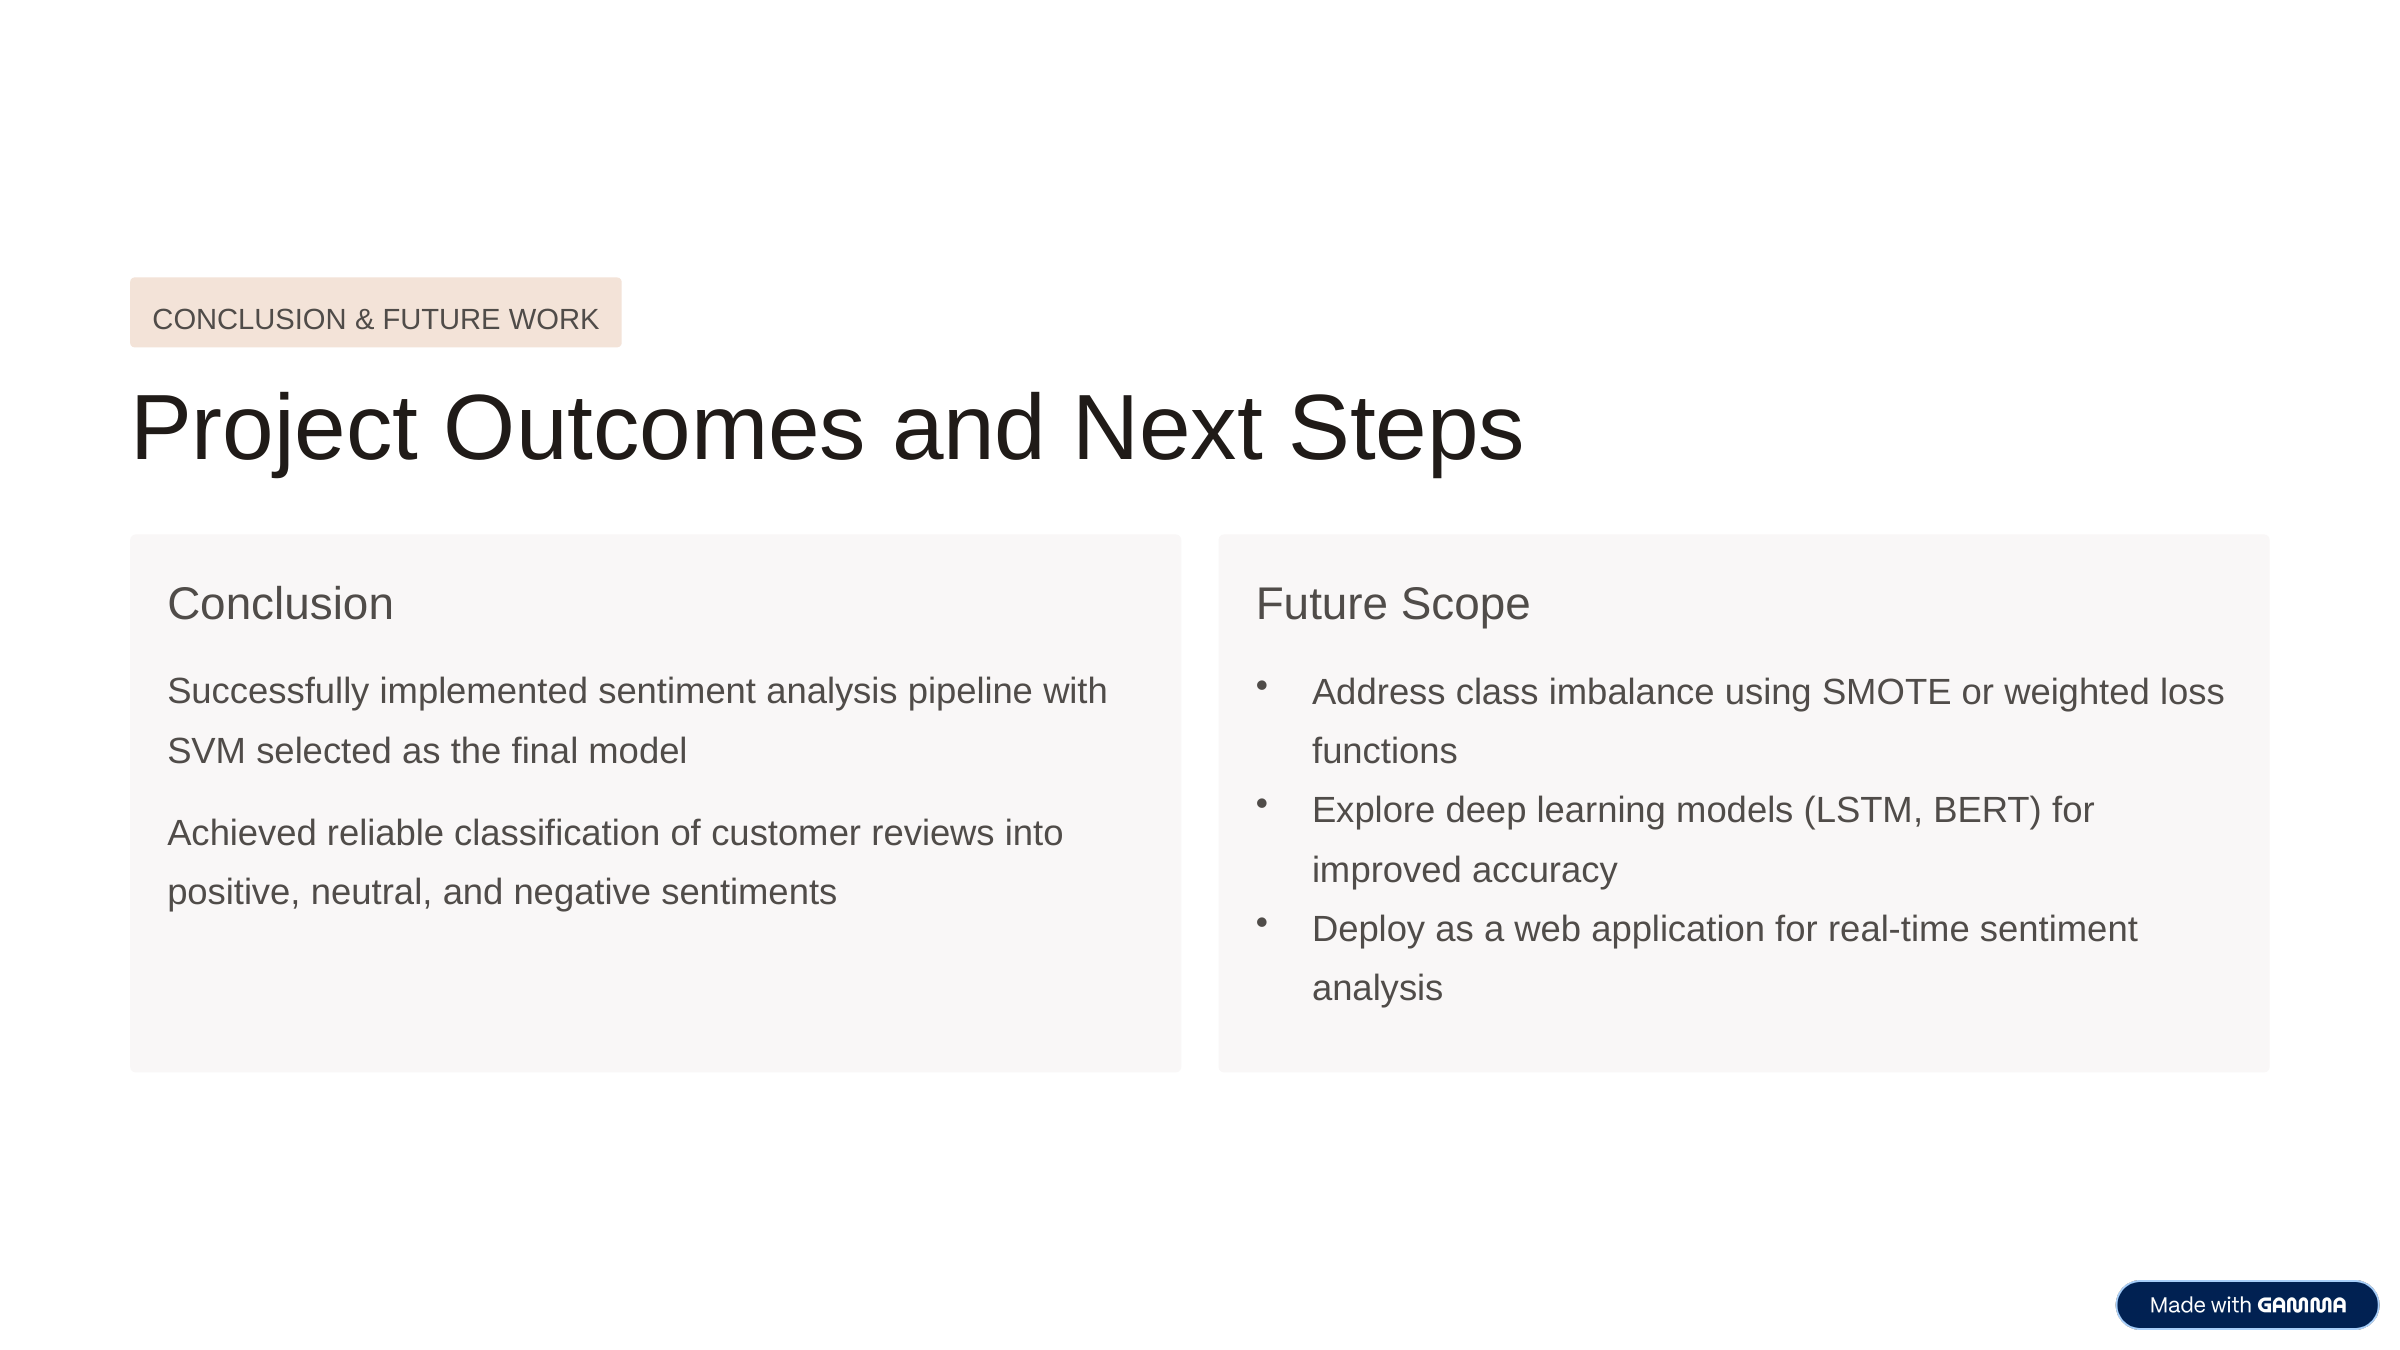

CONCLUSION & FUTURE WORK
Project Outcomes and Next Steps

Conclusion
Future Scope
Successfully implemented sentiment analysis pipeline with SVM selected as the final model
Address class imbalance using SMOTE or weighted loss functions
Explore deep learning models (LSTM, BERT) for improved accuracy
Deploy as a web application for real-time sentiment analysis
Achieved reliable classification of customer reviews into positive, neutral, and negative sentiments